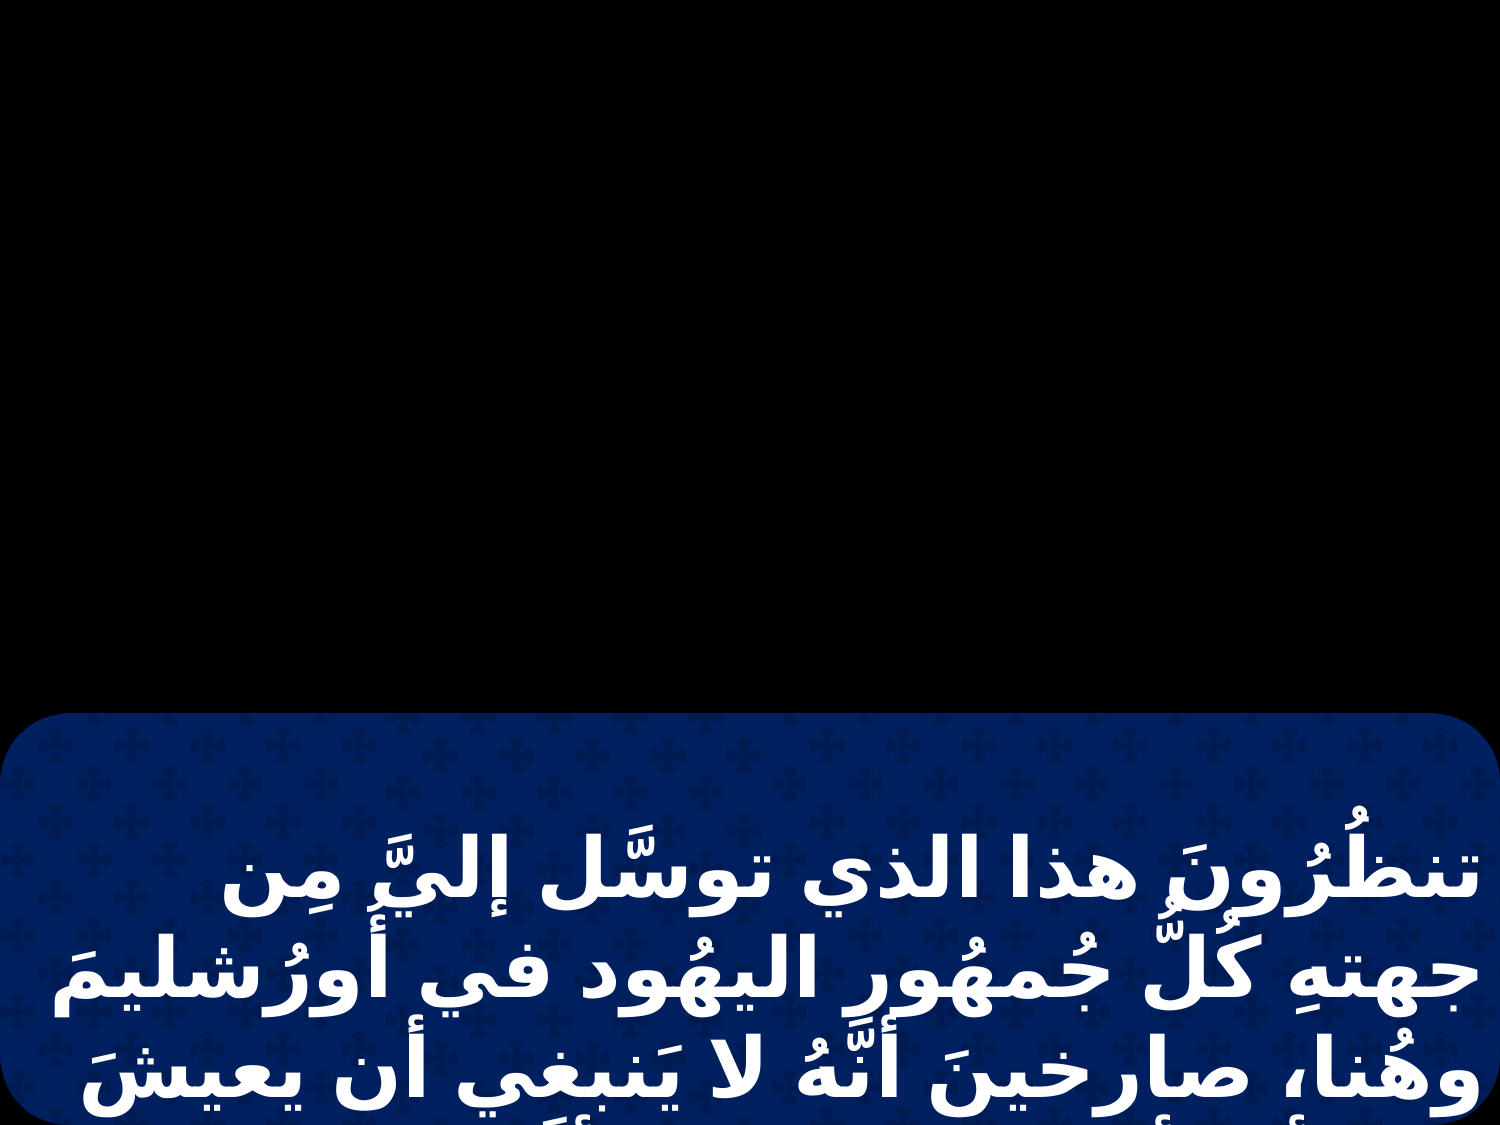

تنظُرُونَ هذا الذي توسَّل إليَّ مِن جهتهِ كُلُّ جُمهُور اليهُود في أُورُشليمَ وهُنا، صارخينَ أنَّهُ لا يَنبغي أن يعيشَ بَعدُ. أمَّا أنا فلمَّا وجدتُ أنَّهُ لمْ يَفعل شيئاً يستحقُّ الموت،